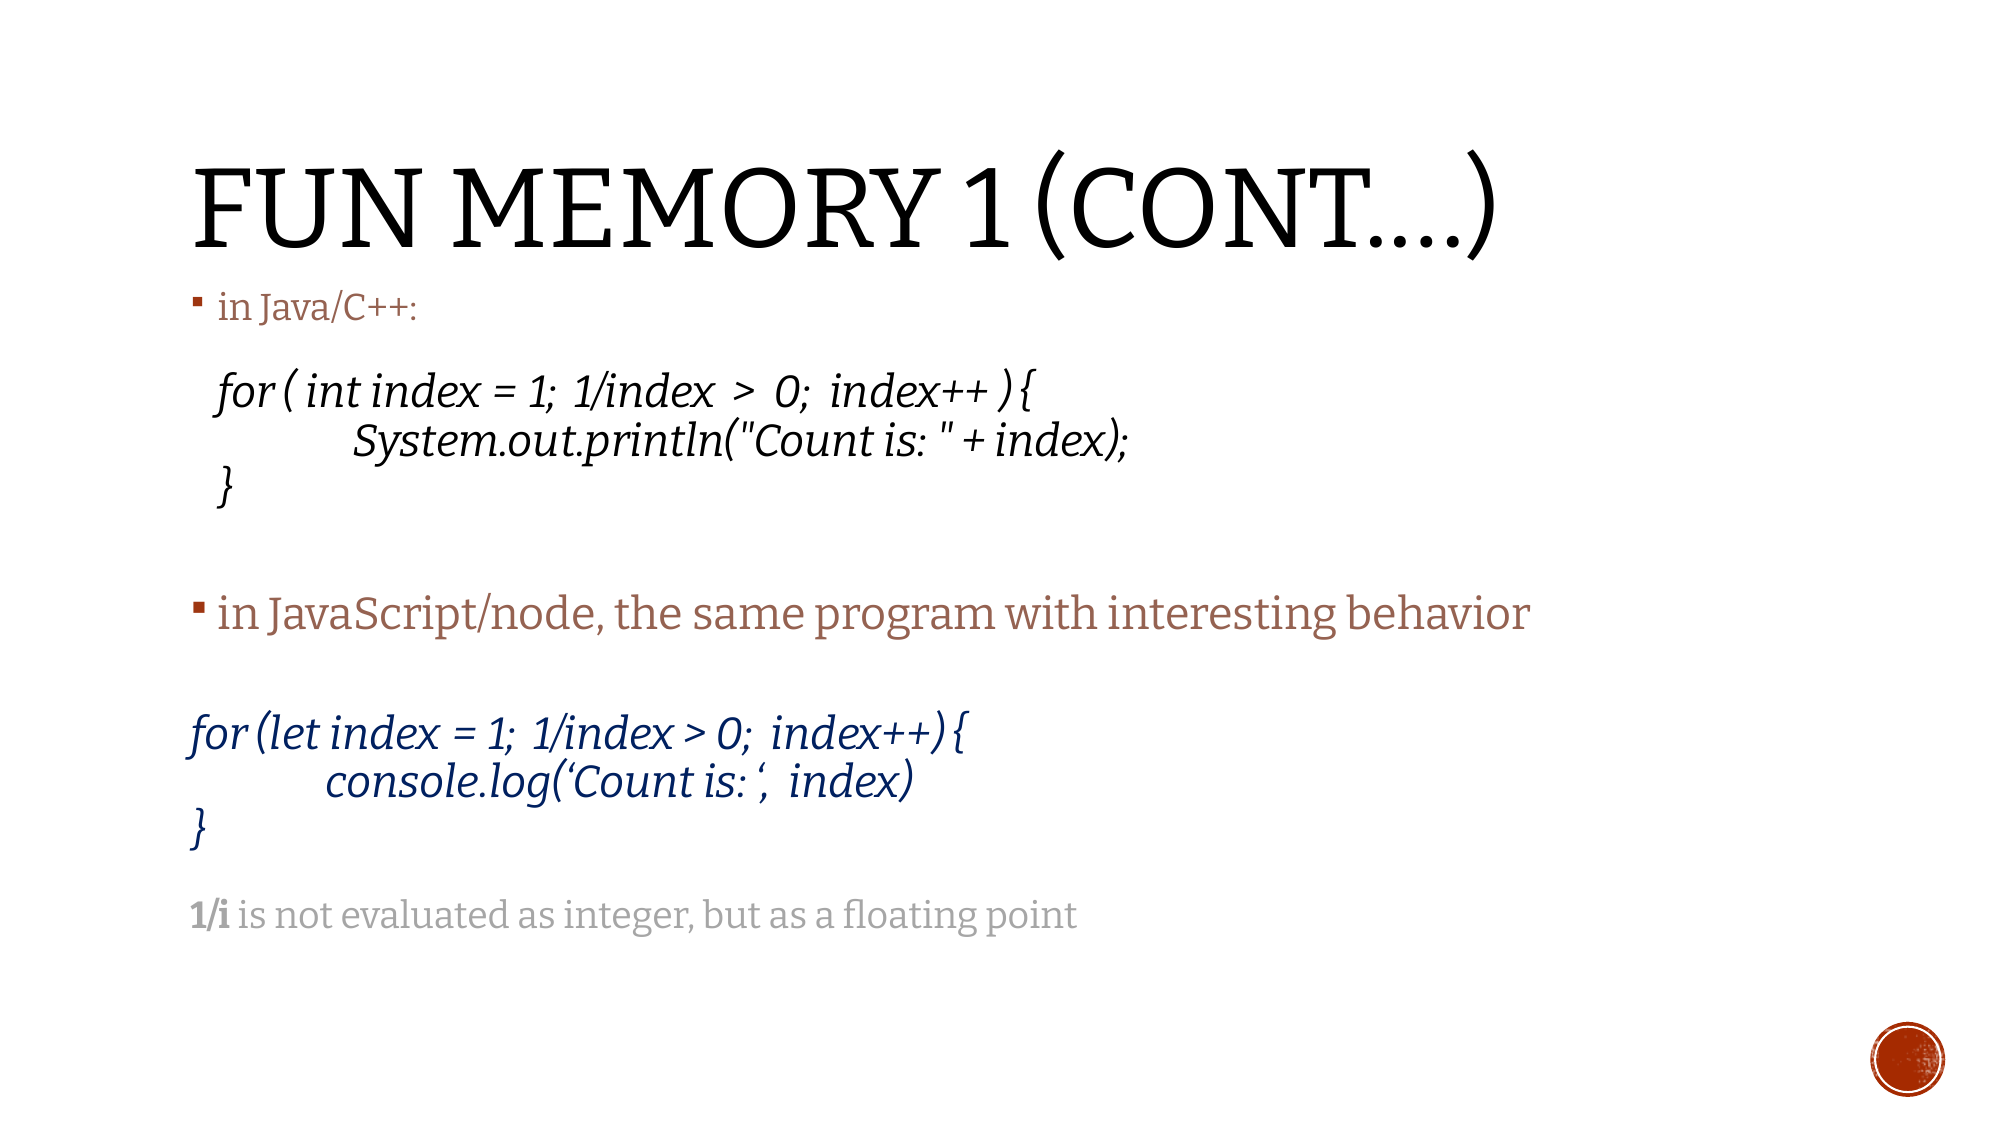

# Fun Memory 1 (cont.…)
in Java/C++:
for ( int index = 1;  1/index  >  0;  index++ ) {
	System.out.println("Count is: " + index);
}
in JavaScript/node, the same program with interesting behavior
for (let index = 1;  1/index > 0;  index++) {
	console.log(‘Count is: ‘,  index)
}
1/i is not evaluated as integer, but as a floating point